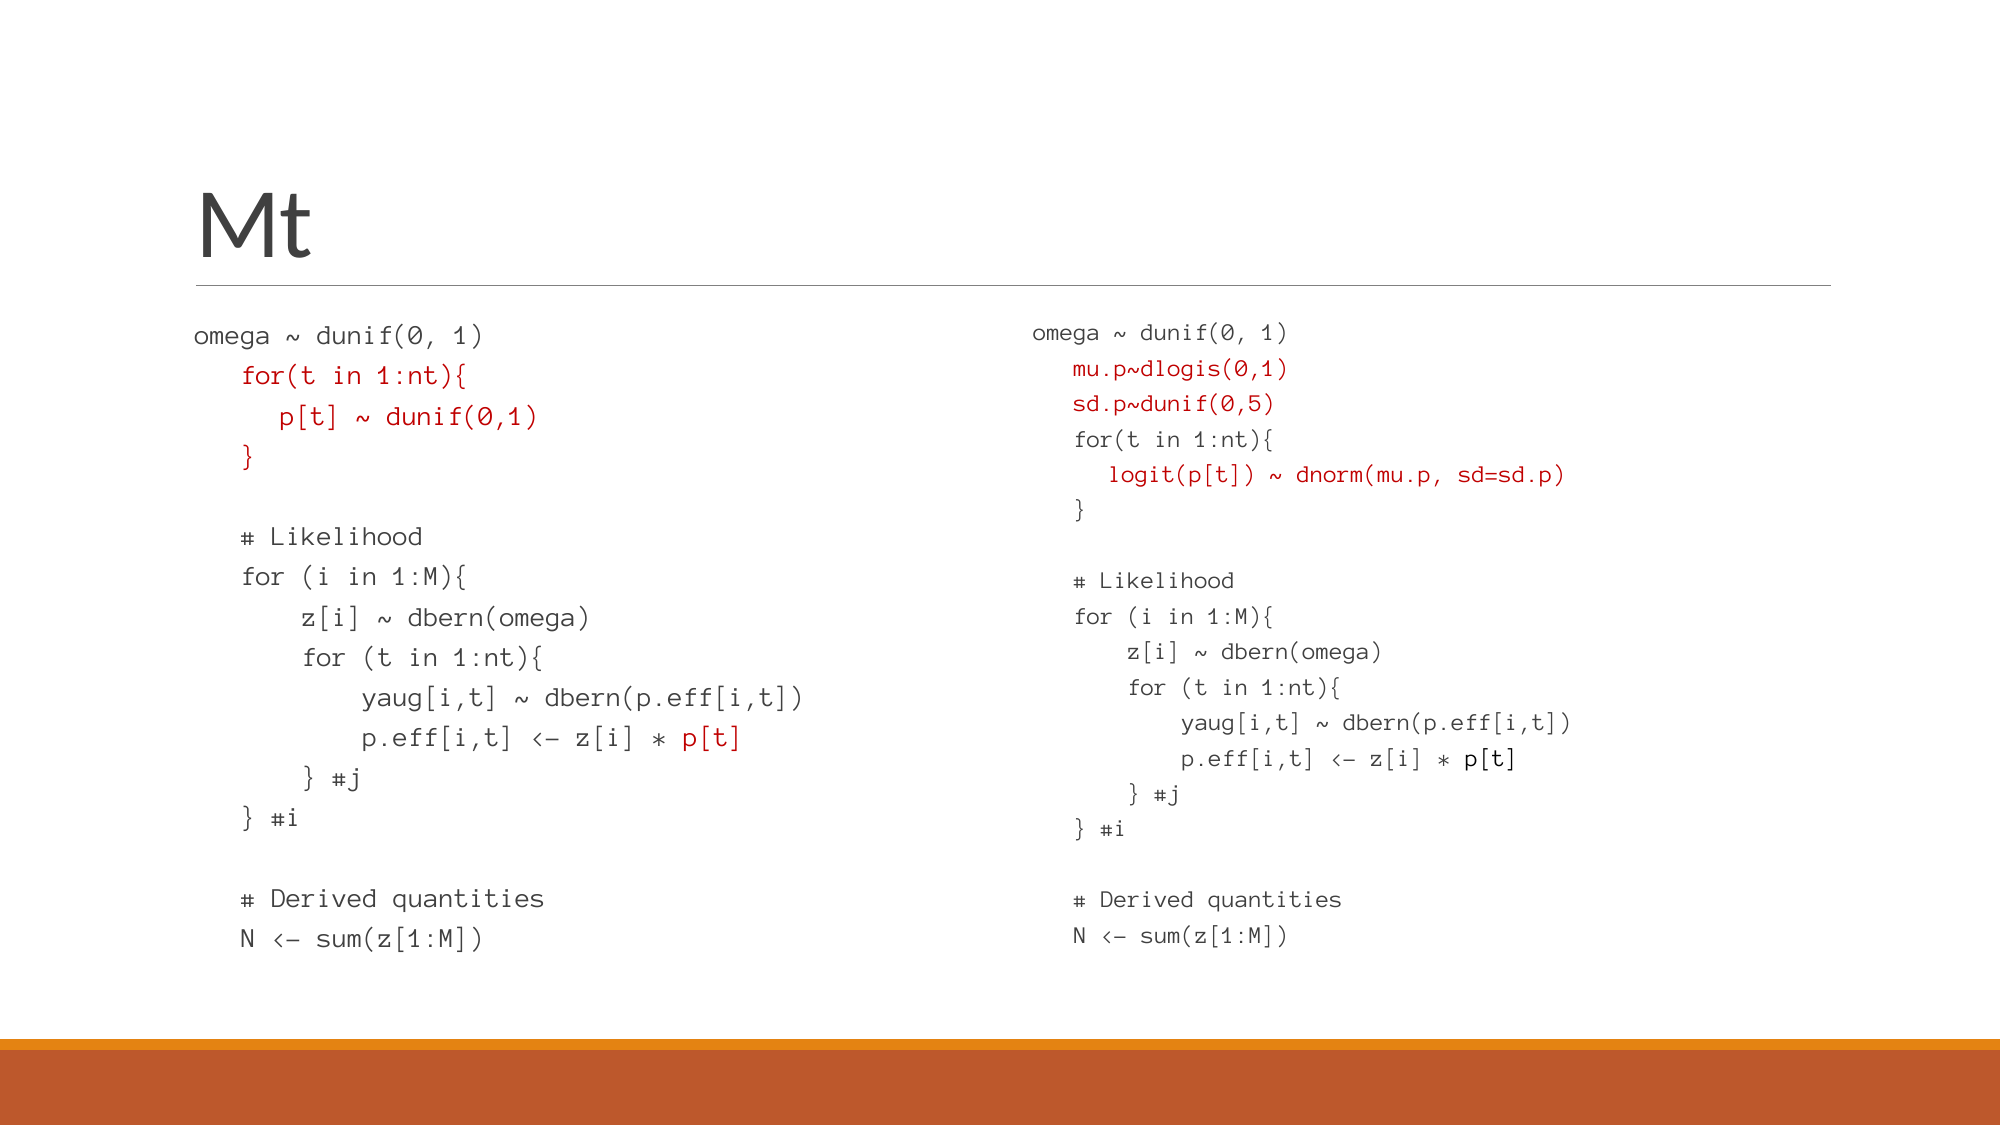

# Mt
 omega ~ dunif(0, 1)
    for(t in 1:nt){
	p[t] ~ dunif(0,1)
    }

    # Likelihood
    for (i in 1:M){
        z[i] ~ dbern(omega)
        for (t in 1:nt){
            yaug[i,t] ~ dbern(p.eff[i,t])
            p.eff[i,t] <- z[i] * p[t]
        } #j
    } #i

    # Derived quantities
    N <- sum(z[1:M])
 omega ~ dunif(0, 1)
    mu.p~dlogis(0,1)
    sd.p~dunif(0,5)
    for(t in 1:nt){
	logit(p[t]) ~ dnorm(mu.p, sd=sd.p)
    }

    # Likelihood
    for (i in 1:M){
        z[i] ~ dbern(omega)
        for (t in 1:nt){
            yaug[i,t] ~ dbern(p.eff[i,t])
            p.eff[i,t] <- z[i] * p[t]
        } #j
    } #i

    # Derived quantities
    N <- sum(z[1:M])